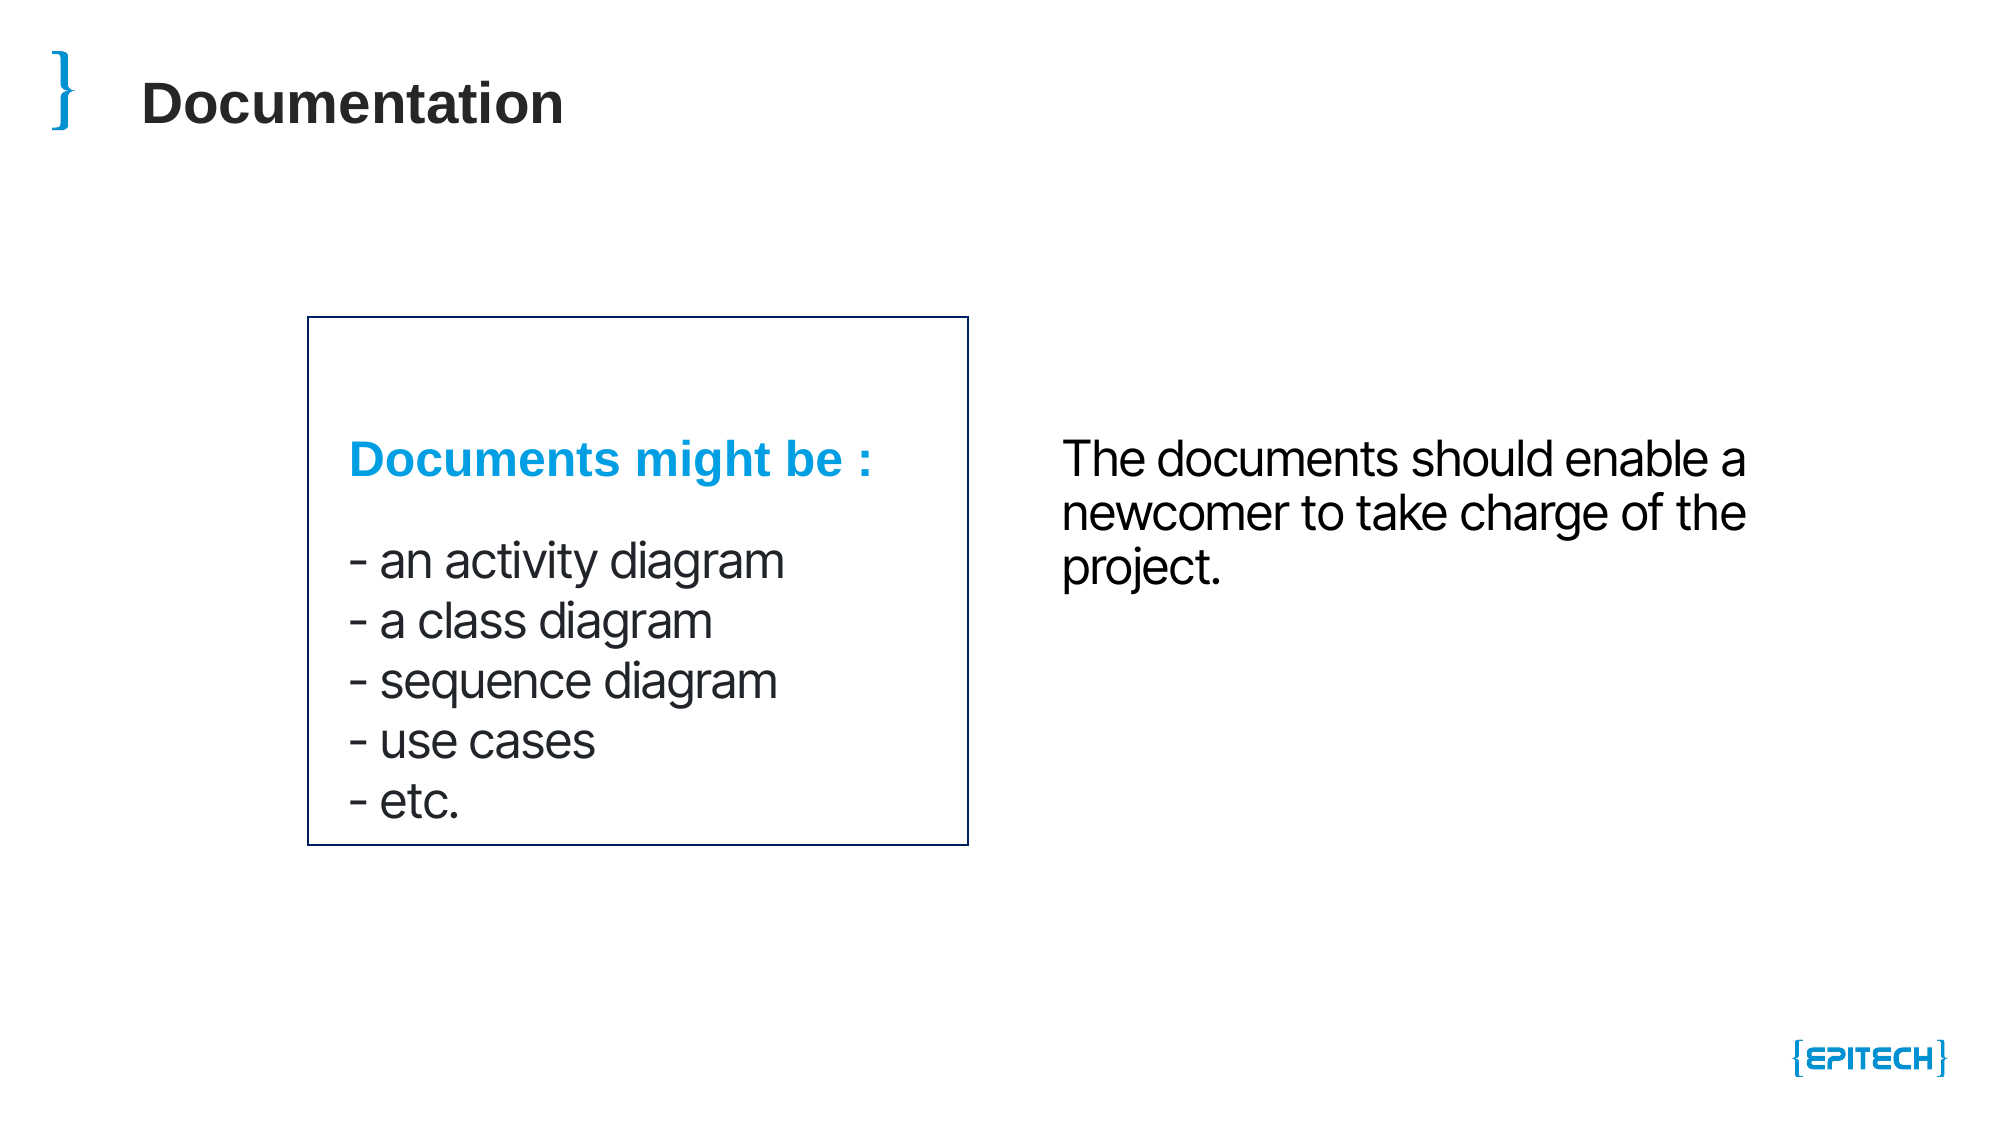

# Documentation

Documents might be :
The documents should enable a newcomer to take charge of the project.
- an activity diagram
- a class diagram
- sequence diagram
- use cases
- etc.